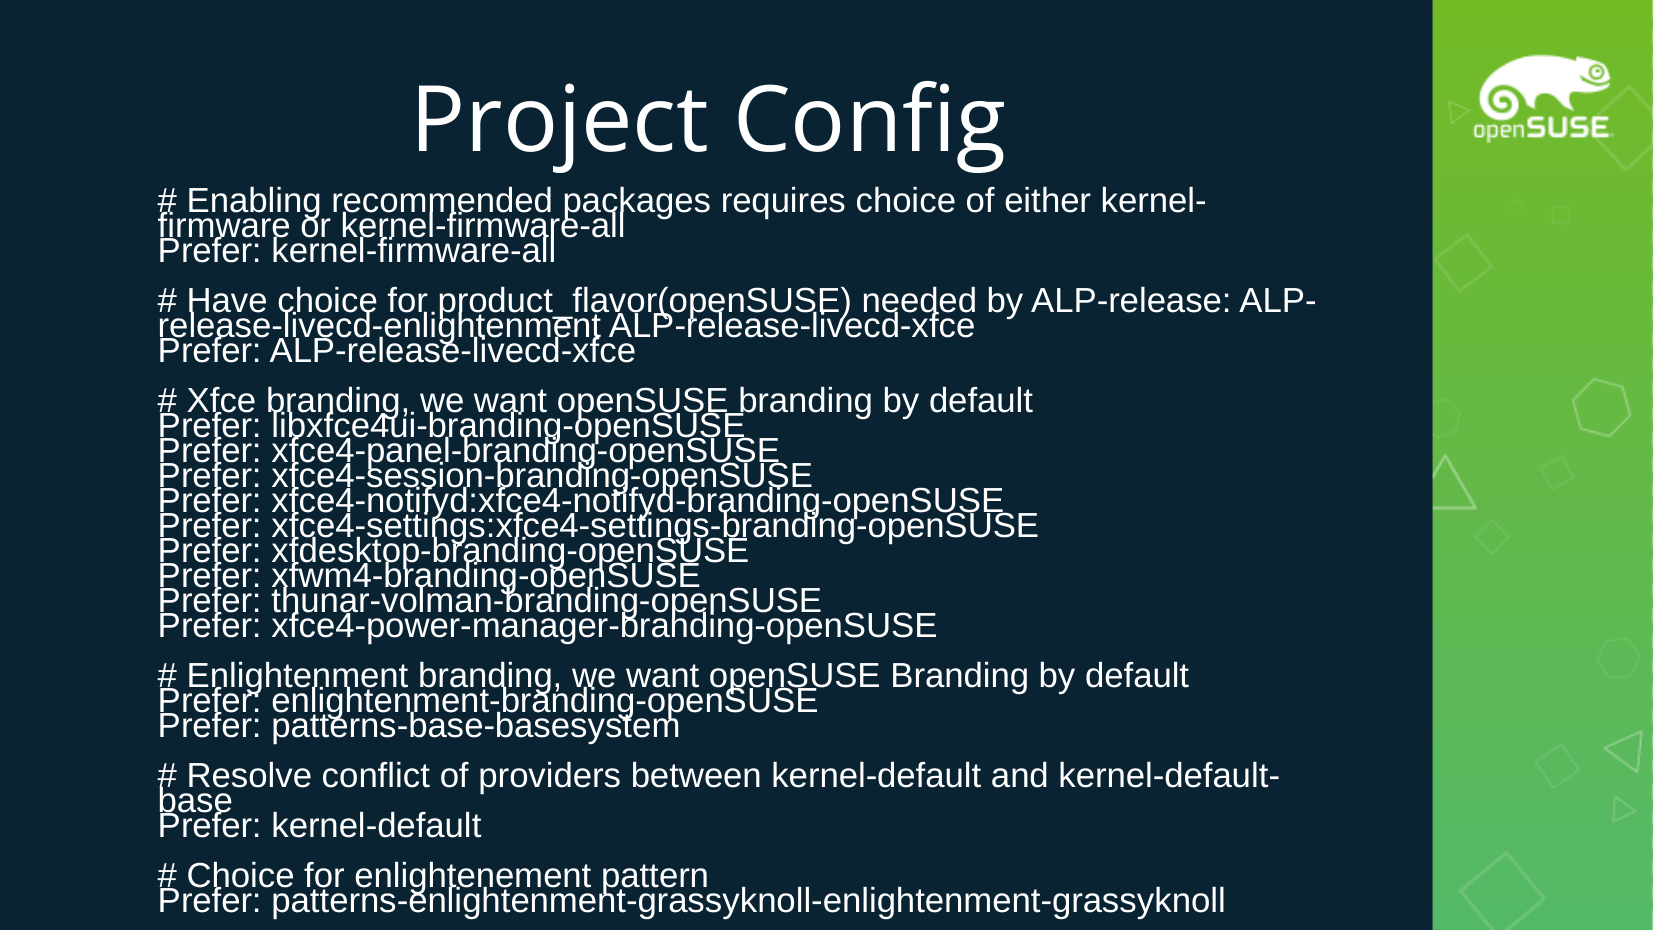

# Project Config
# Enabling recommended packages requires choice of either kernel-firmware or kernel-firmware-all
Prefer: kernel-firmware-all

# Have choice for product_flavor(openSUSE) needed by ALP-release: ALP-release-livecd-enlightenment ALP-release-livecd-xfce
Prefer: ALP-release-livecd-xfce

# Xfce branding, we want openSUSE branding by default
Prefer: libxfce4ui-branding-openSUSE
Prefer: xfce4-panel-branding-openSUSE
Prefer: xfce4-session-branding-openSUSE
Prefer: xfce4-notifyd:xfce4-notifyd-branding-openSUSE
Prefer: xfce4-settings:xfce4-settings-branding-openSUSE
Prefer: xfdesktop-branding-openSUSE
Prefer: xfwm4-branding-openSUSE
Prefer: thunar-volman-branding-openSUSE
Prefer: xfce4-power-manager-branding-openSUSE

# Enlightenment branding, we want openSUSE Branding by default
Prefer: enlightenment-branding-openSUSE
Prefer: patterns-base-basesystem

# Resolve conflict of providers between kernel-default and kernel-default-base
Prefer: kernel-default

# Choice for enlightenement pattern
Prefer: patterns-enlightenment-grassyknoll-enlightenment-grassyknoll